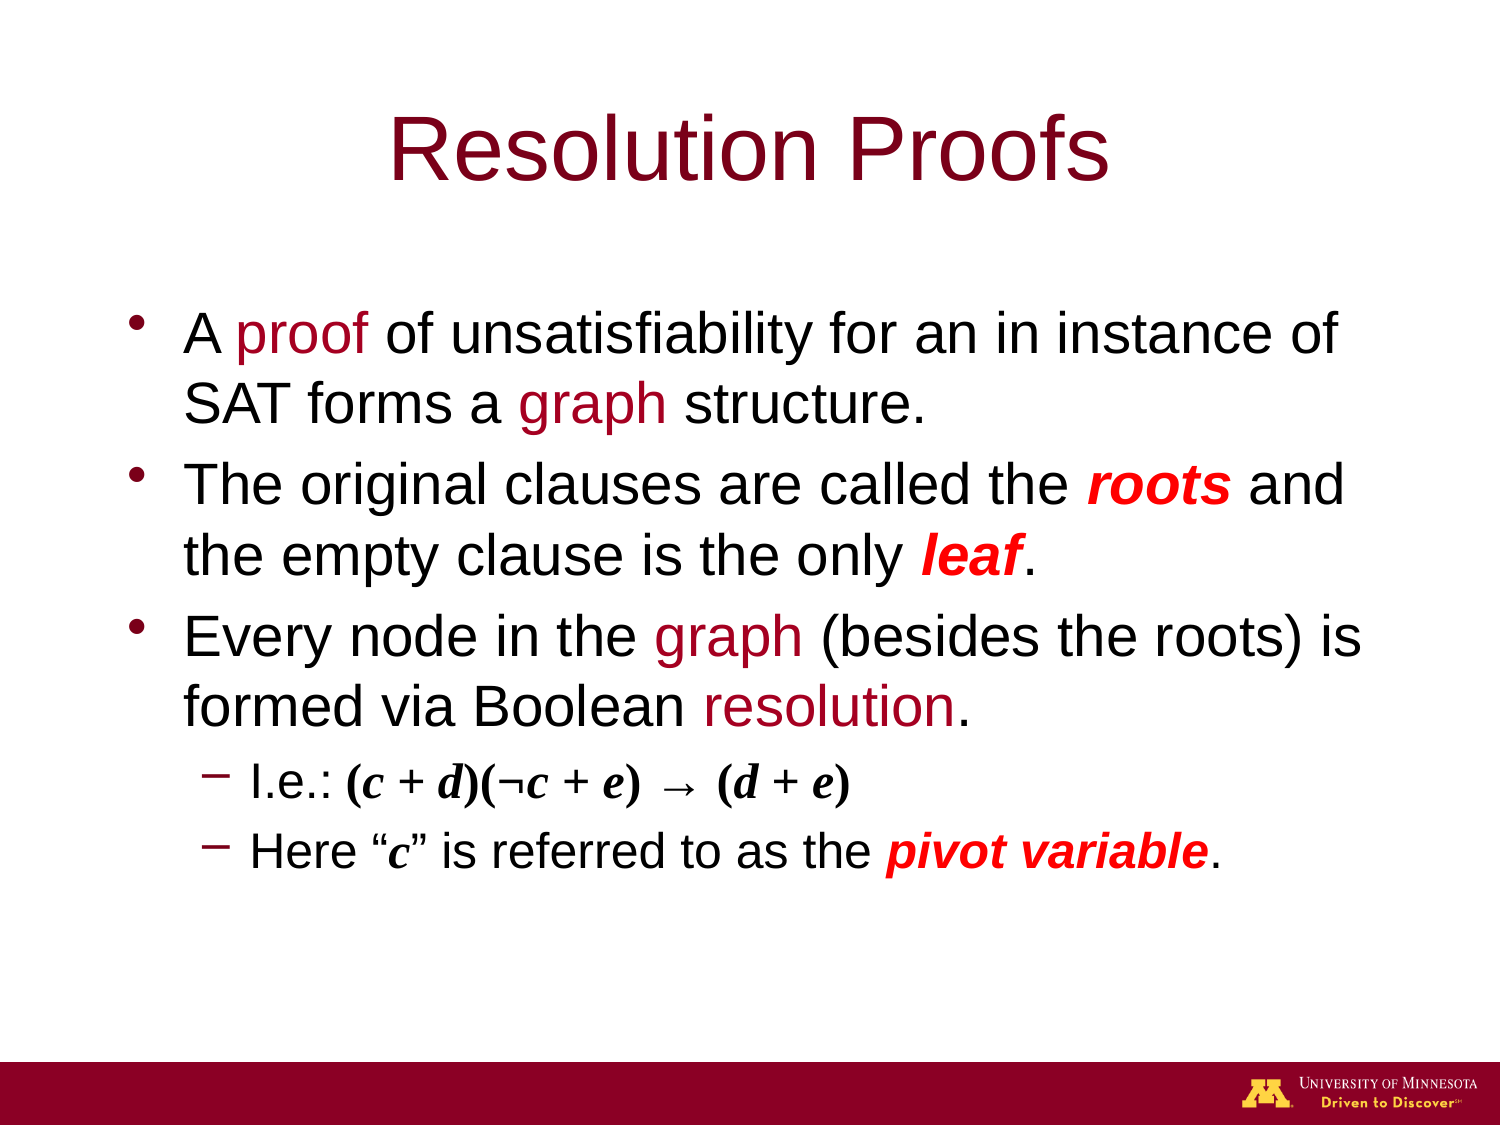

# Resolution Proofs
A proof of unsatisfiability for an in instance of SAT forms a graph structure.
The original clauses are called the roots and the empty clause is the only leaf.
Every node in the graph (besides the roots) is formed via Boolean resolution.
I.e.: (c + d)(¬c + e) → (d + e)
Here “c” is referred to as the pivot variable.